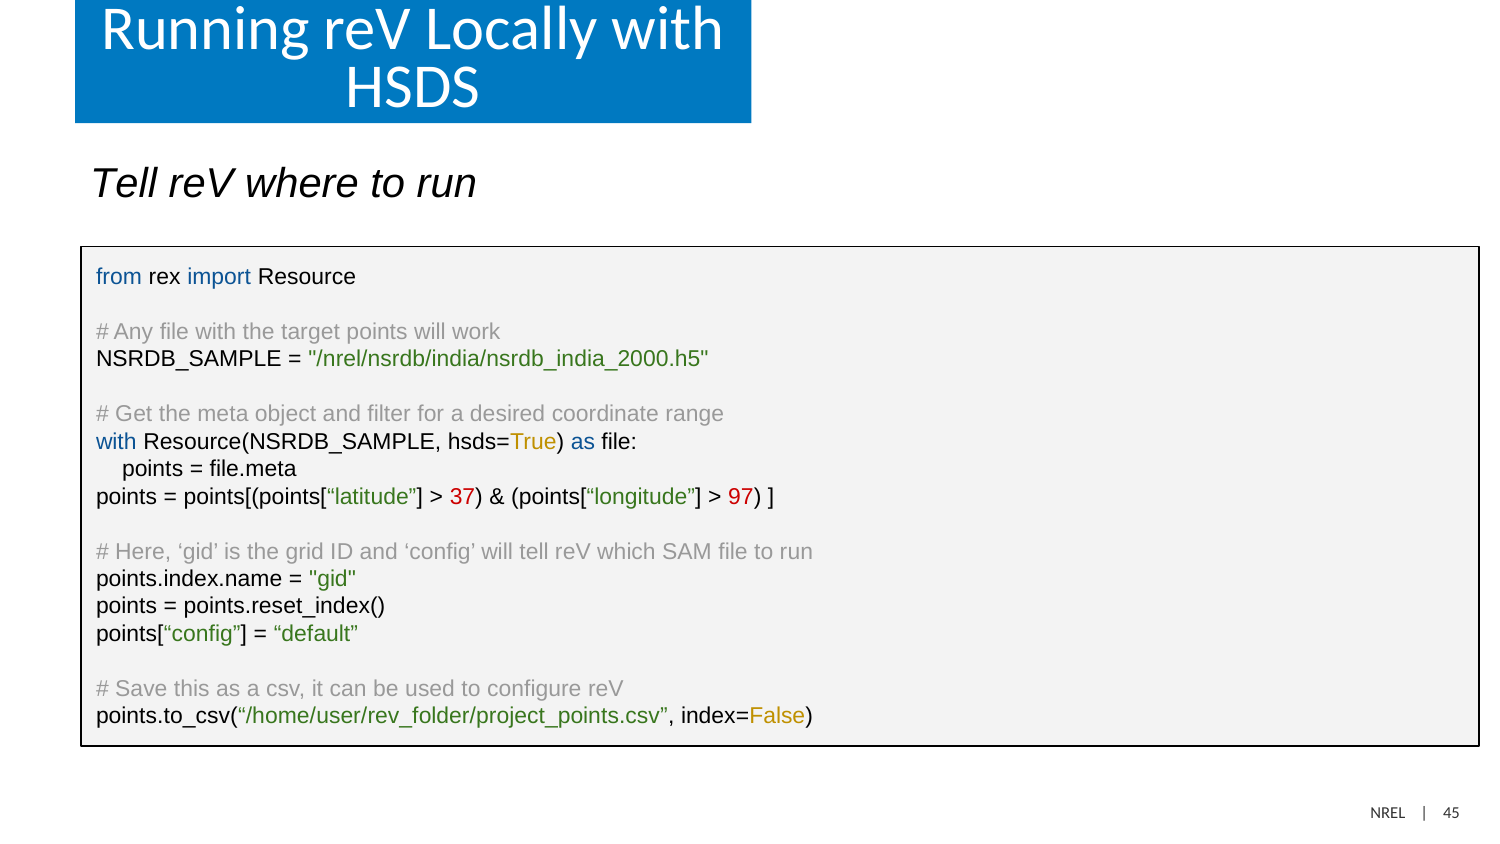

# Running reV Locally with HSDS
Tell reV where to run
from rex import Resource

# Any file with the target points will work
NSRDB_SAMPLE = "/nrel/nsrdb/india/nsrdb_india_2000.h5"

# Get the meta object and filter for a desired coordinate range
with Resource(NSRDB_SAMPLE, hsds=True) as file:
    points = file.meta
points = points[(points[“latitude”] > 37) & (points[“longitude”] > 97) ]

# Here, ‘gid’ is the grid ID and ‘config’ will tell reV which SAM file to run
points.index.name = "gid"
points = points.reset_index()
points[“config”] = “default”

# Save this as a csv, it can be used to configure reV
points.to_csv(“/home/user/rev_folder/project_points.csv”, index=False)